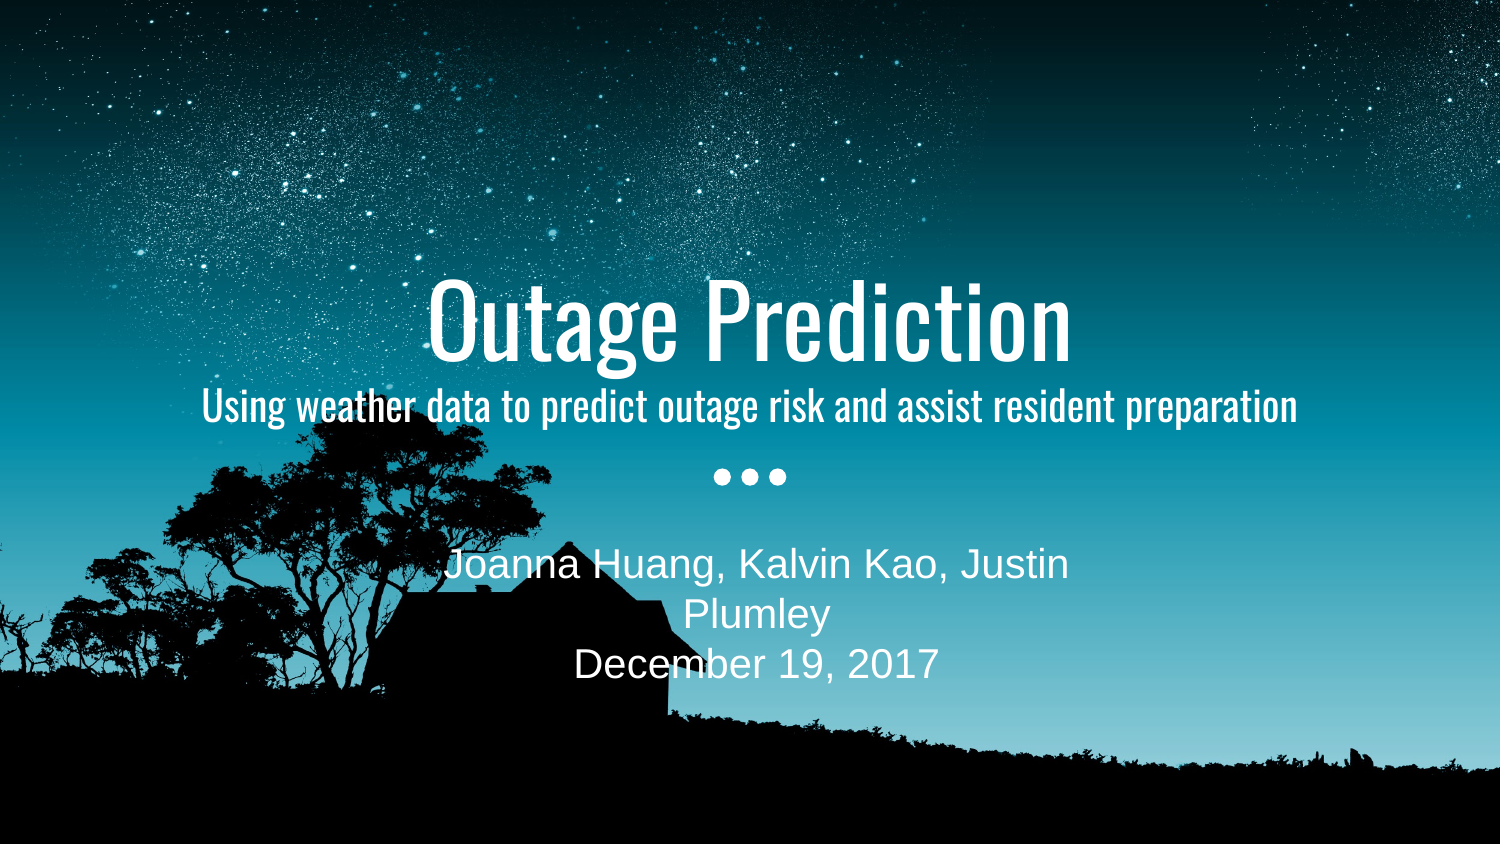

# Outage Prediction
Using weather data to predict outage risk and assist resident preparation
Joanna Huang, Kalvin Kao, Justin Plumley
December 19, 2017